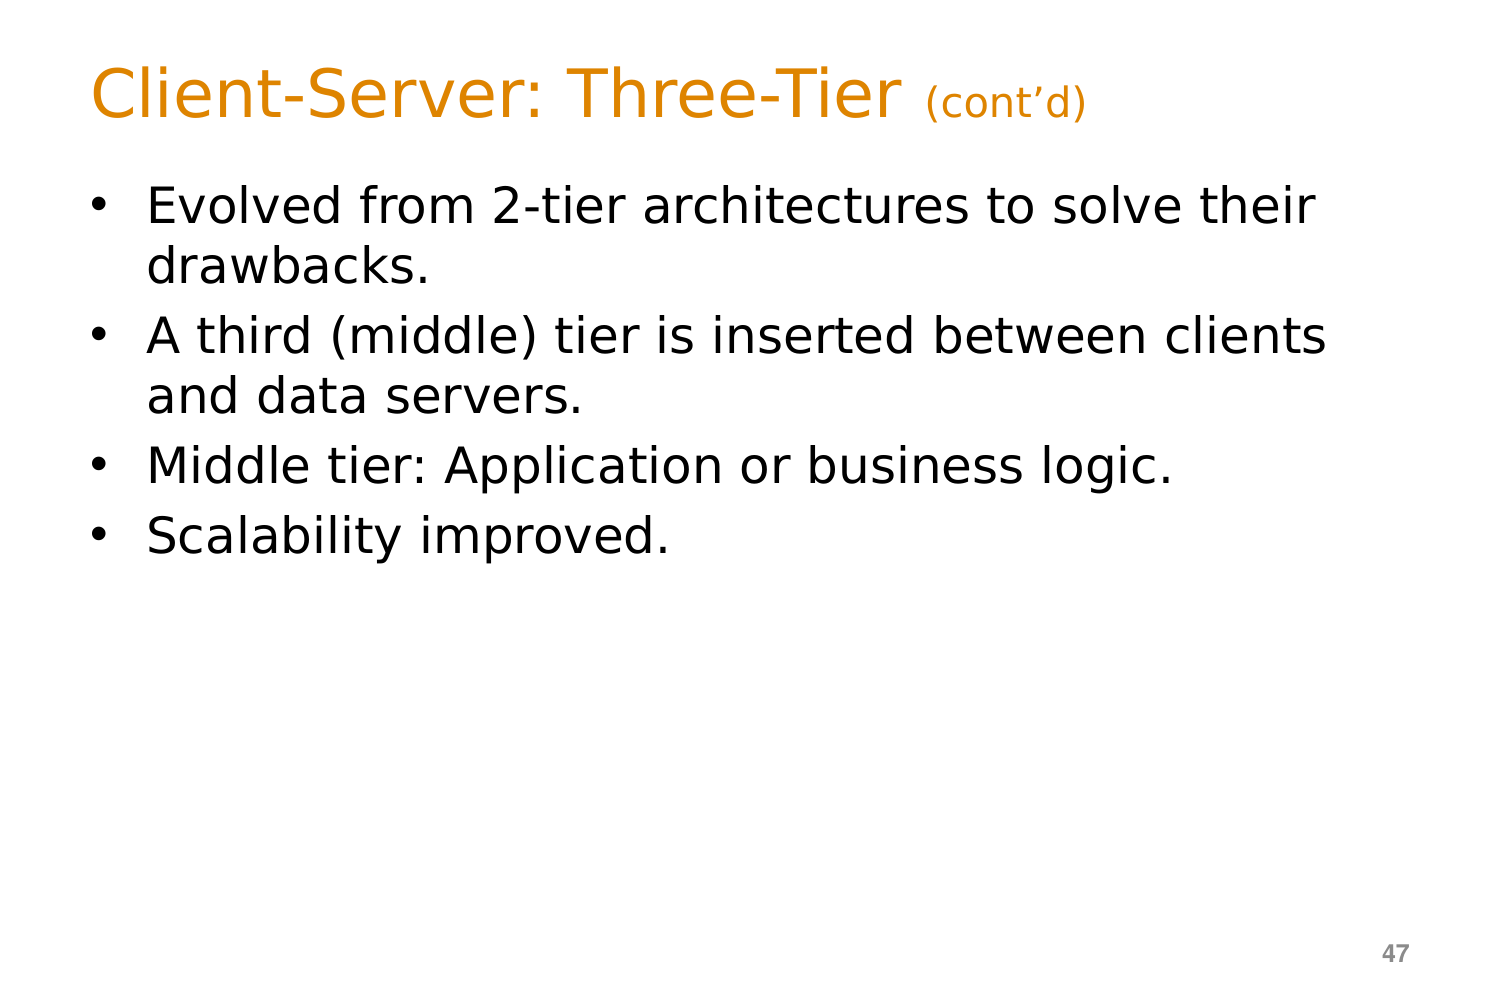

# Client-Server: Three-Tier (cont’d)
Evolved from 2-tier architectures to solve their drawbacks.
A third (middle) tier is inserted between clients and data servers.
Middle tier: Application or business logic.
Scalability improved.
47